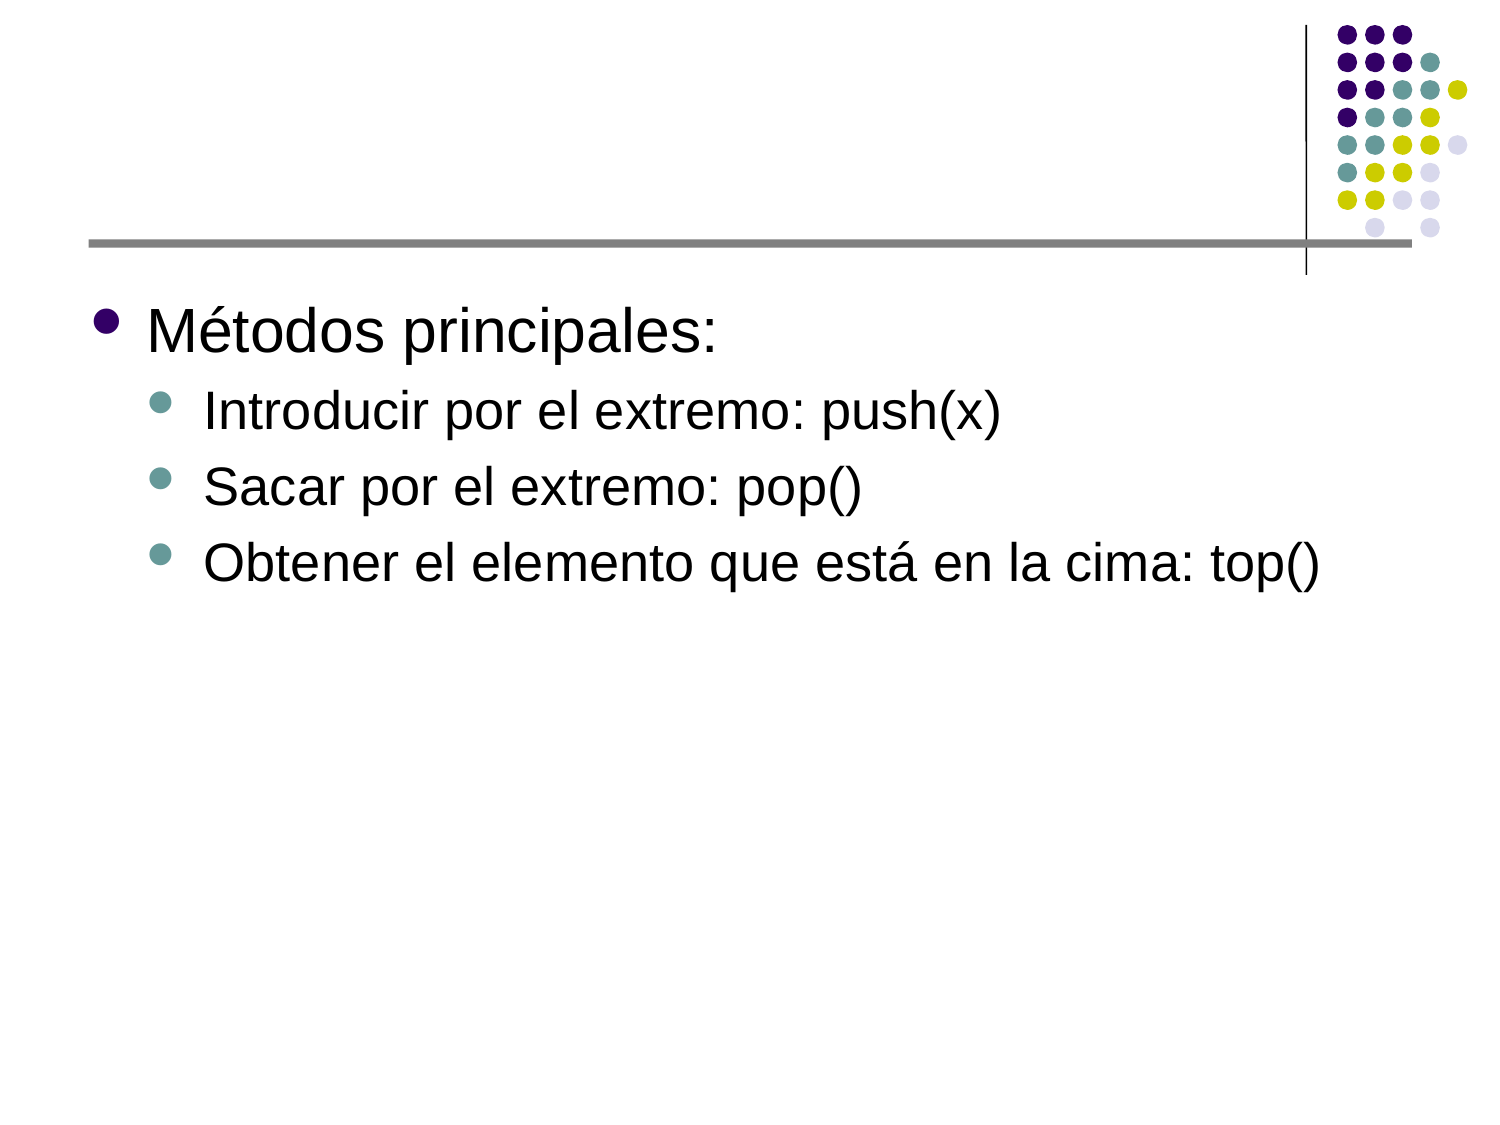

#
Métodos principales:
Introducir por el extremo: push(x)
Sacar por el extremo: pop()
Obtener el elemento que está en la cima: top()